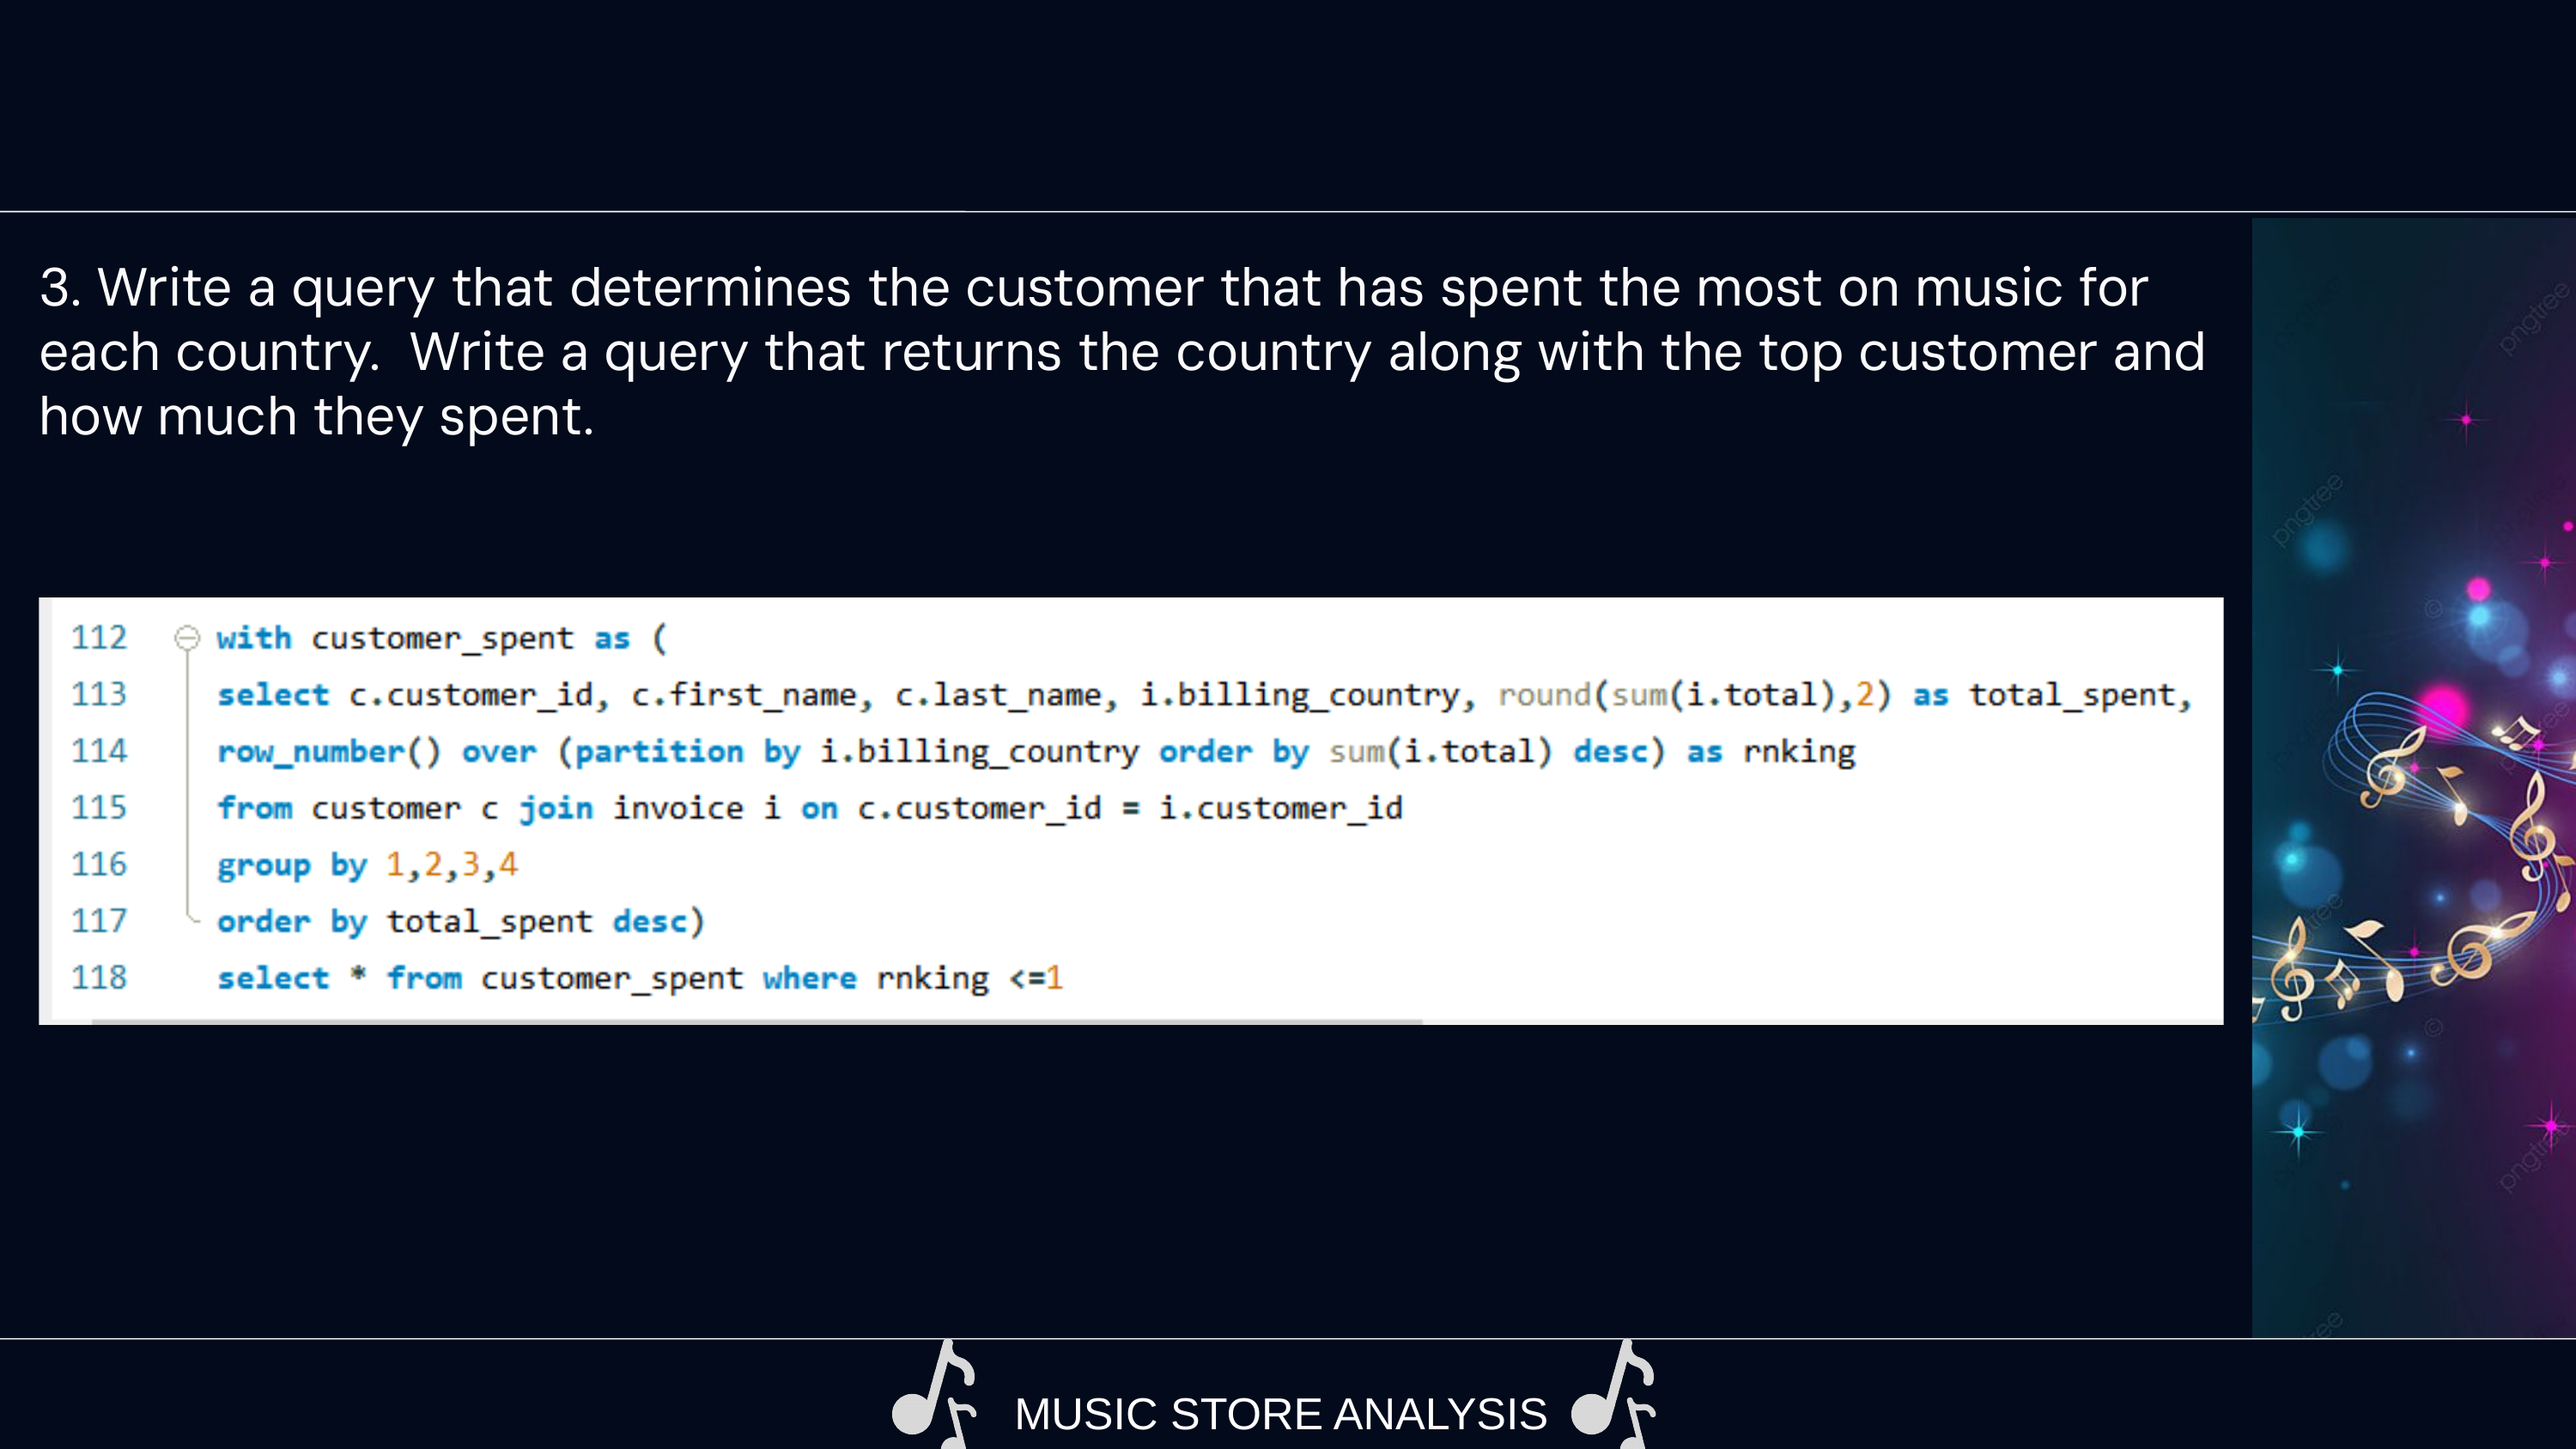

3. Write a query that determines the customer that has spent the most on music for each country.  Write a query that returns the country along with the top customer and how much they spent.

MUSIC STORE ANALYSIS